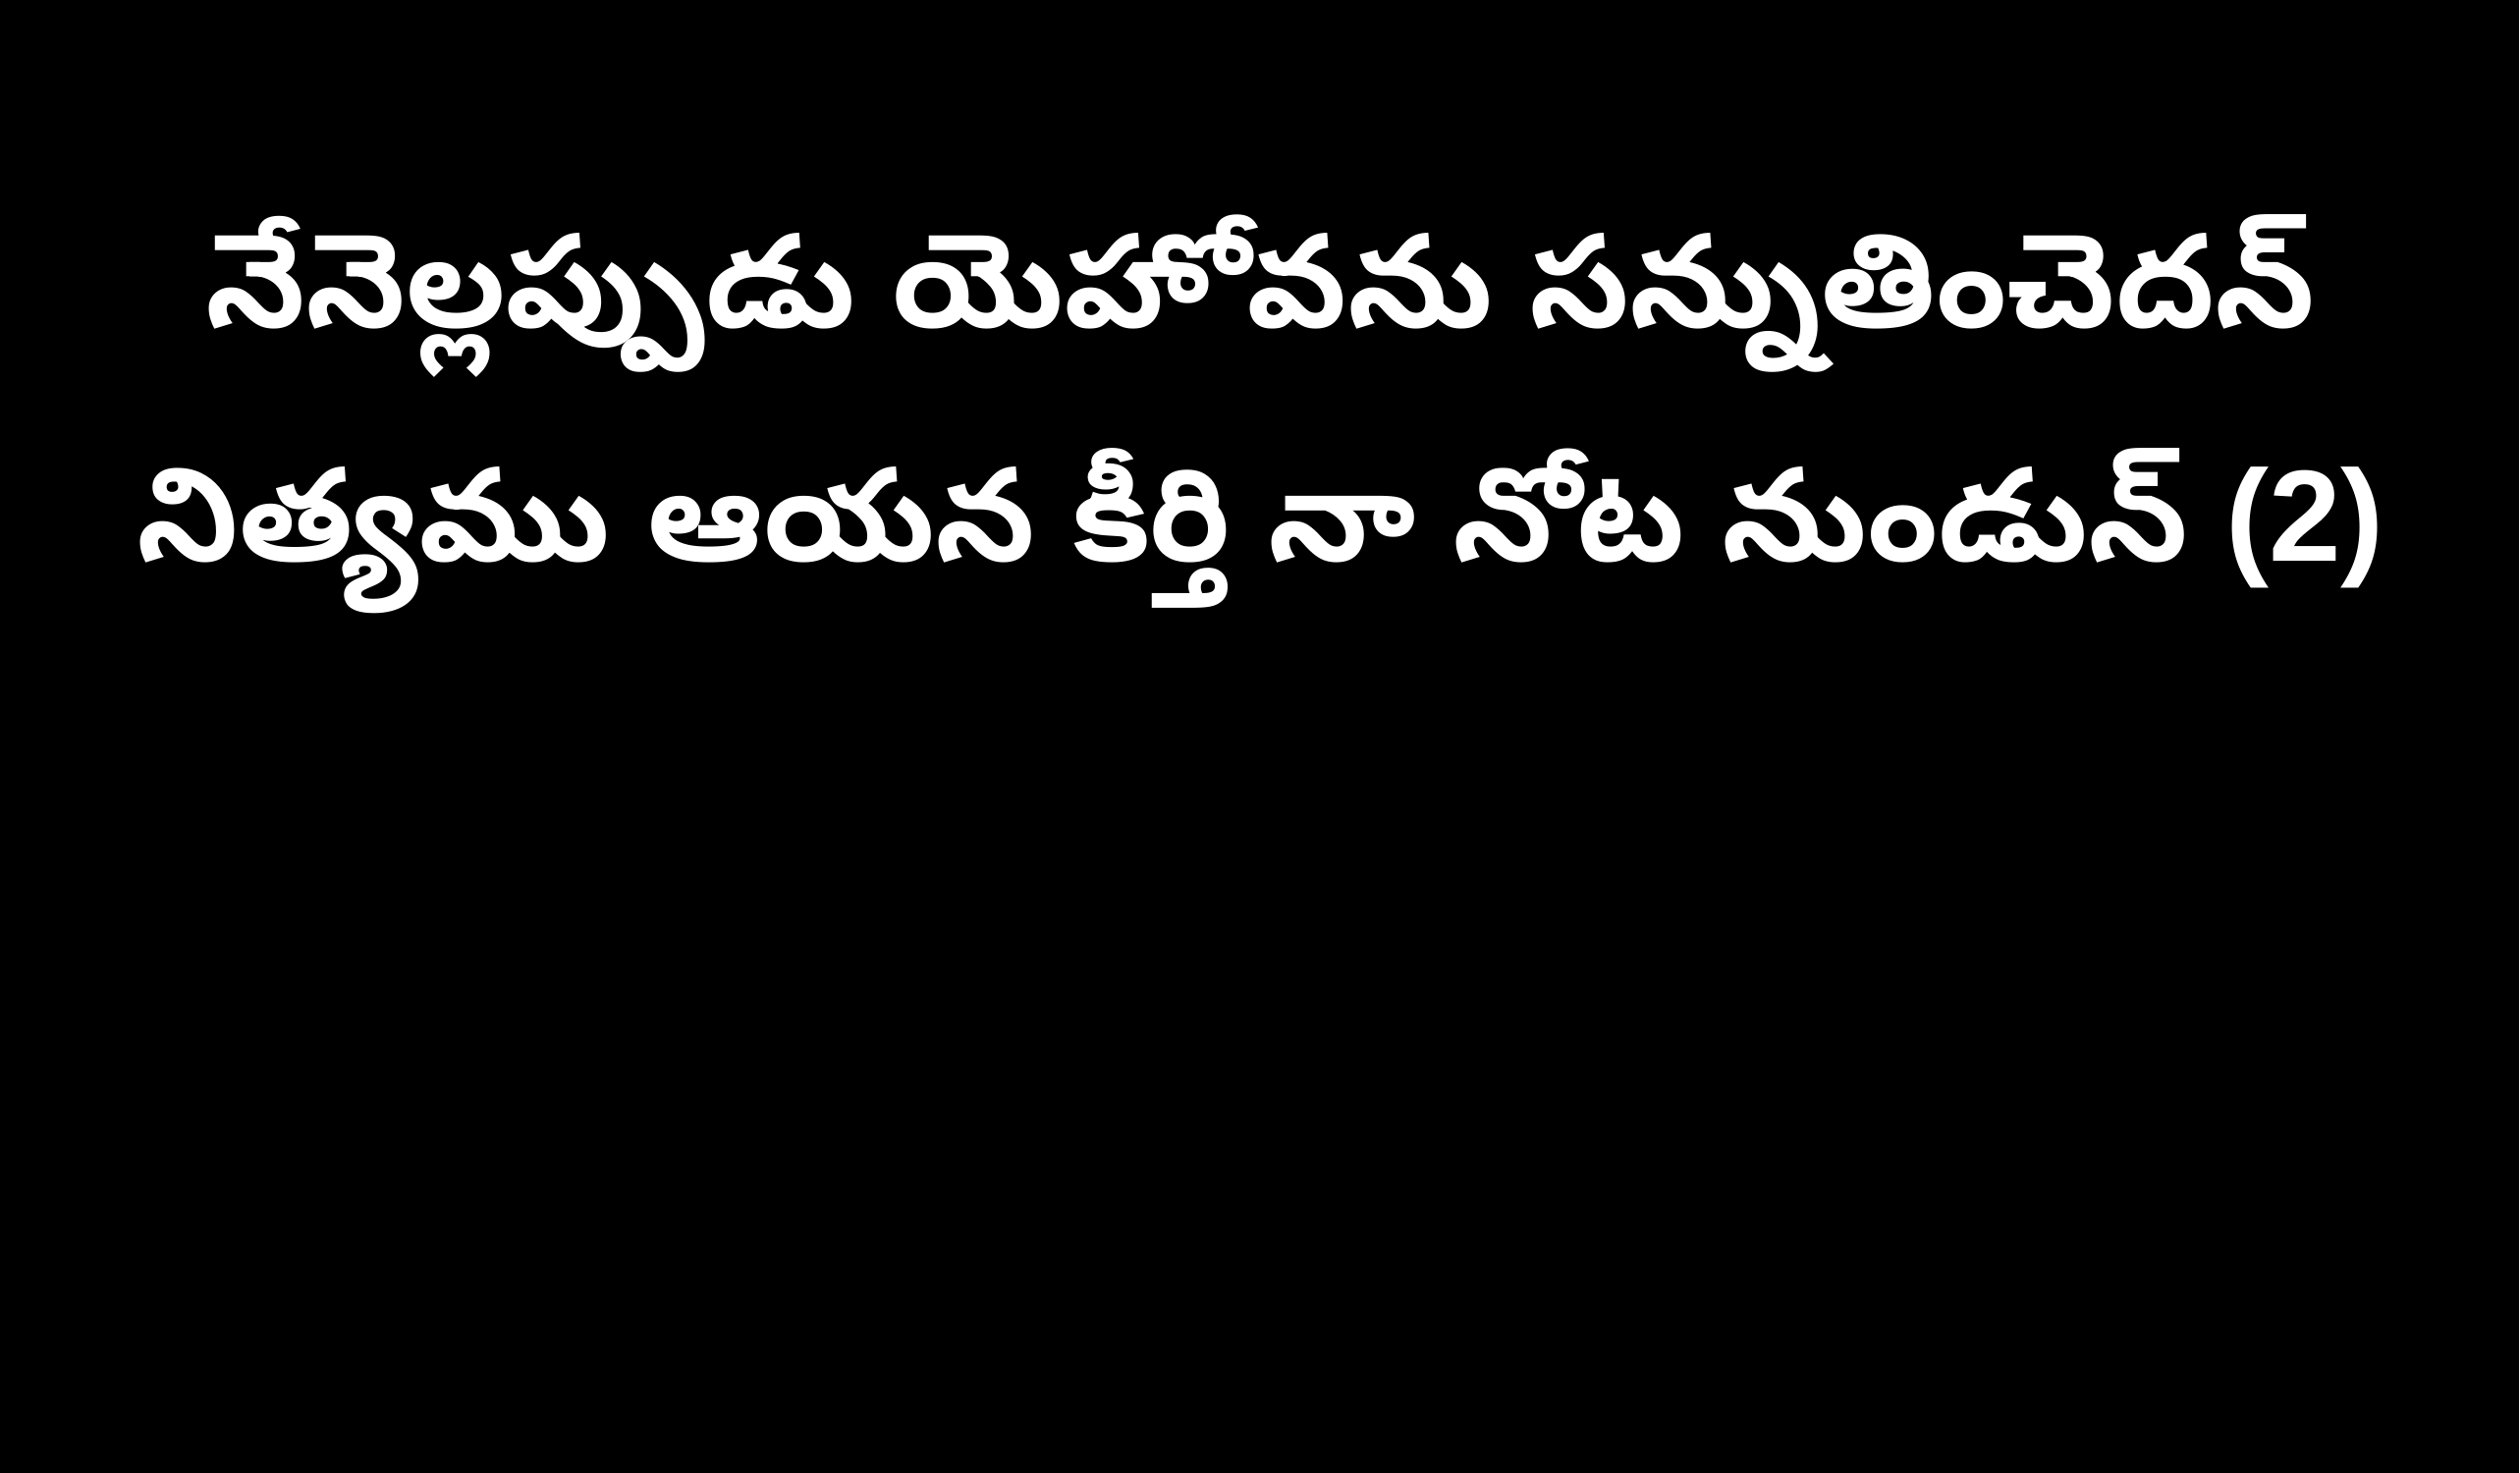

నేనెల్లప్పుడు యెహోవను సన్నుతించెదన్
నిత్యము ఆయన కీర్తి నా నోట నుండున్ (2)